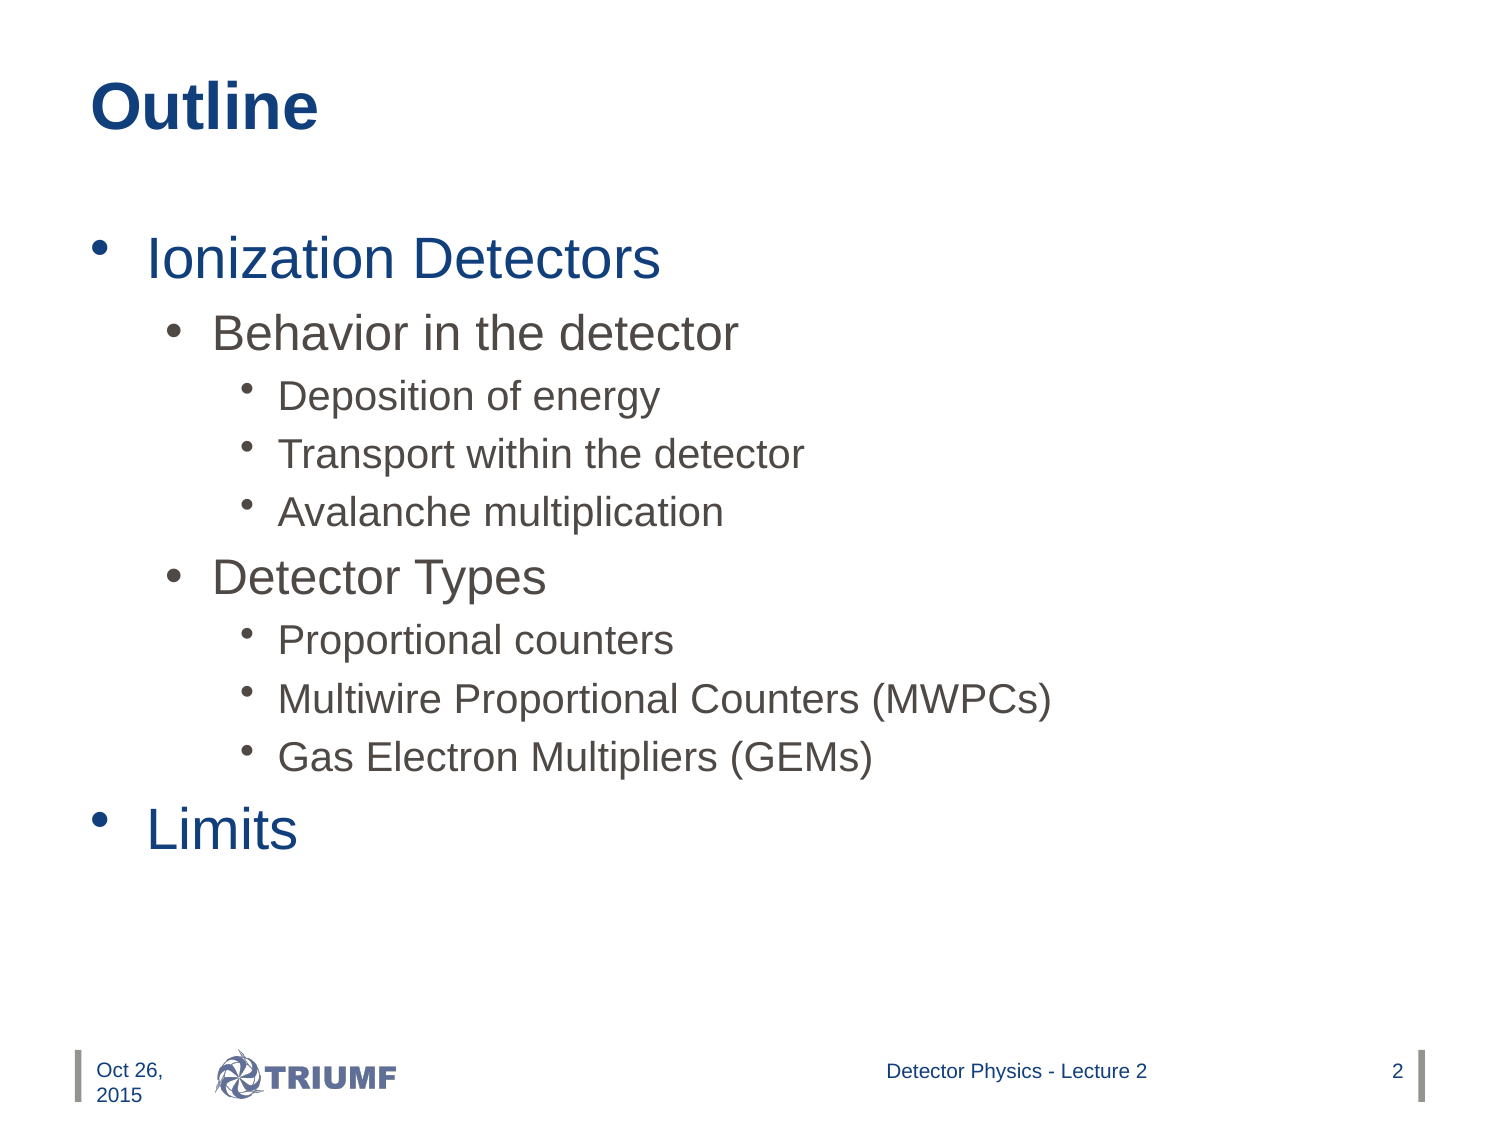

# Outline
Ionization Detectors
Behavior in the detector
Deposition of energy
Transport within the detector
Avalanche multiplication
Detector Types
Proportional counters
Multiwire Proportional Counters (MWPCs)
Gas Electron Multipliers (GEMs)
Limits

Oct 26, 2015
Detector Physics - Lecture 2
2